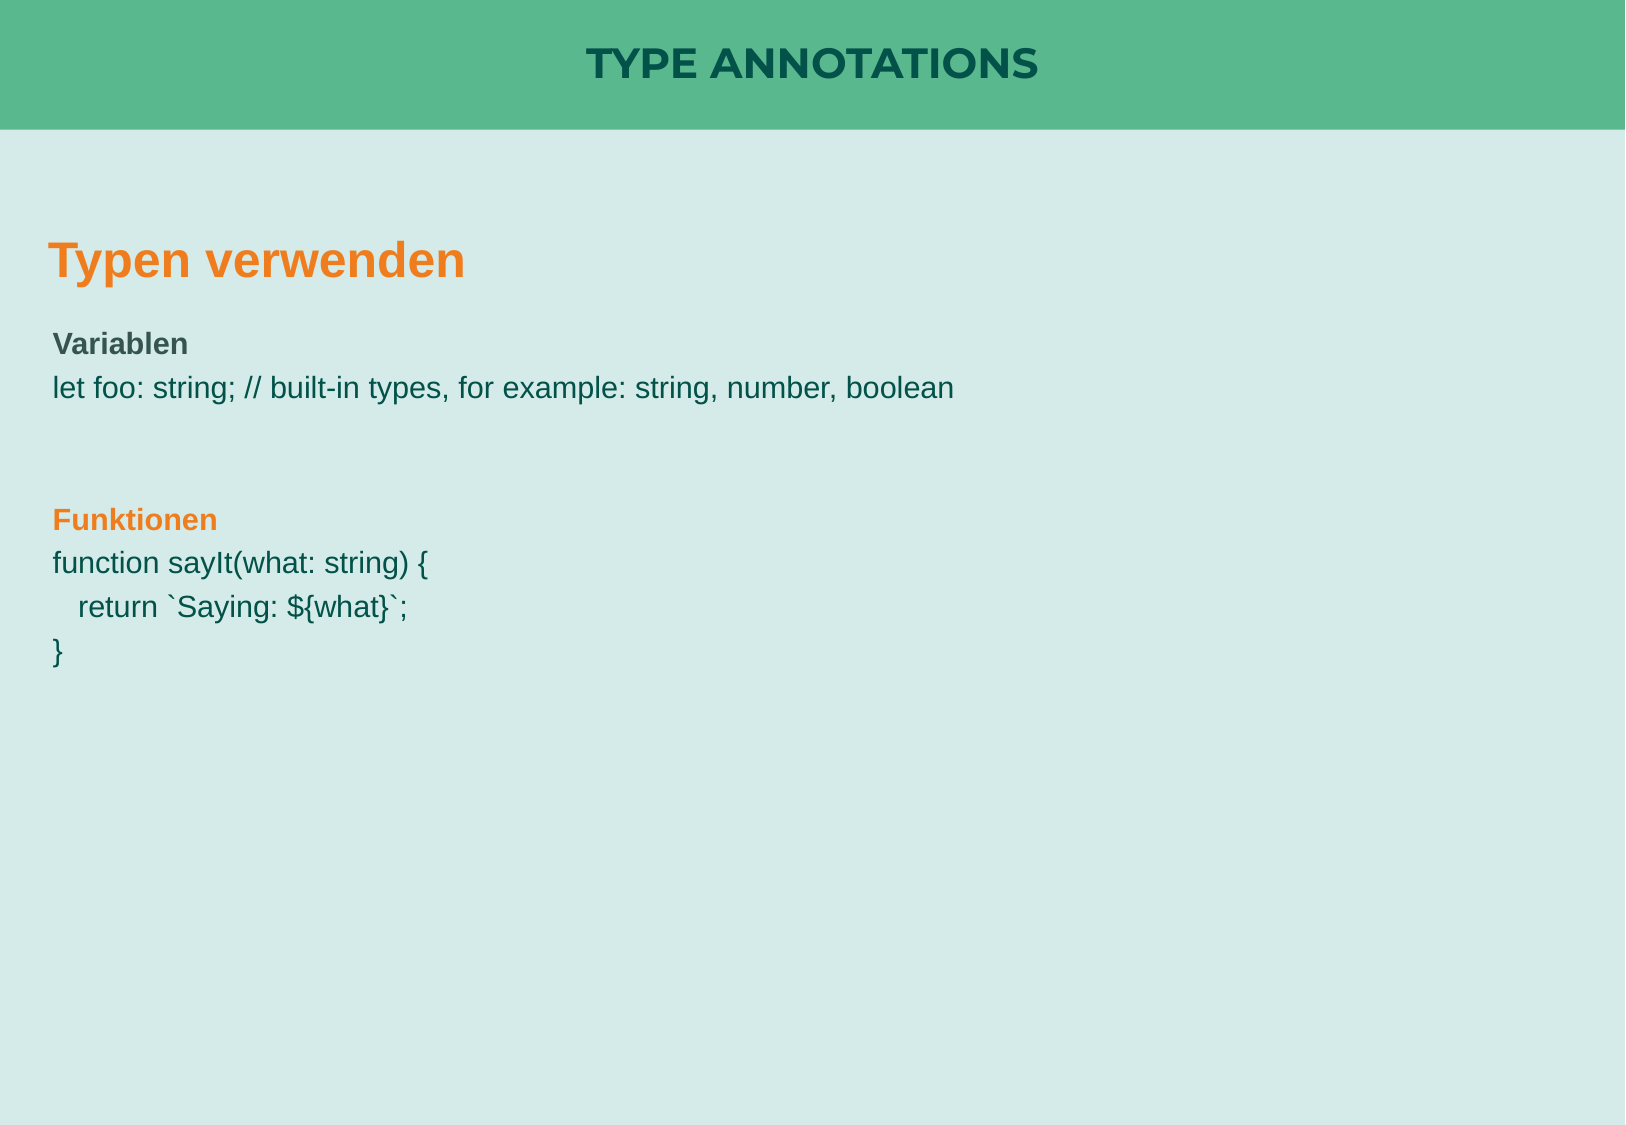

# Type annotations
Typen verwenden
Variablen
let foo: string; // built-in types, for example: string, number, boolean

Funktionen
function sayIt(what: string) {
   return `Saying: ${what}`;
}